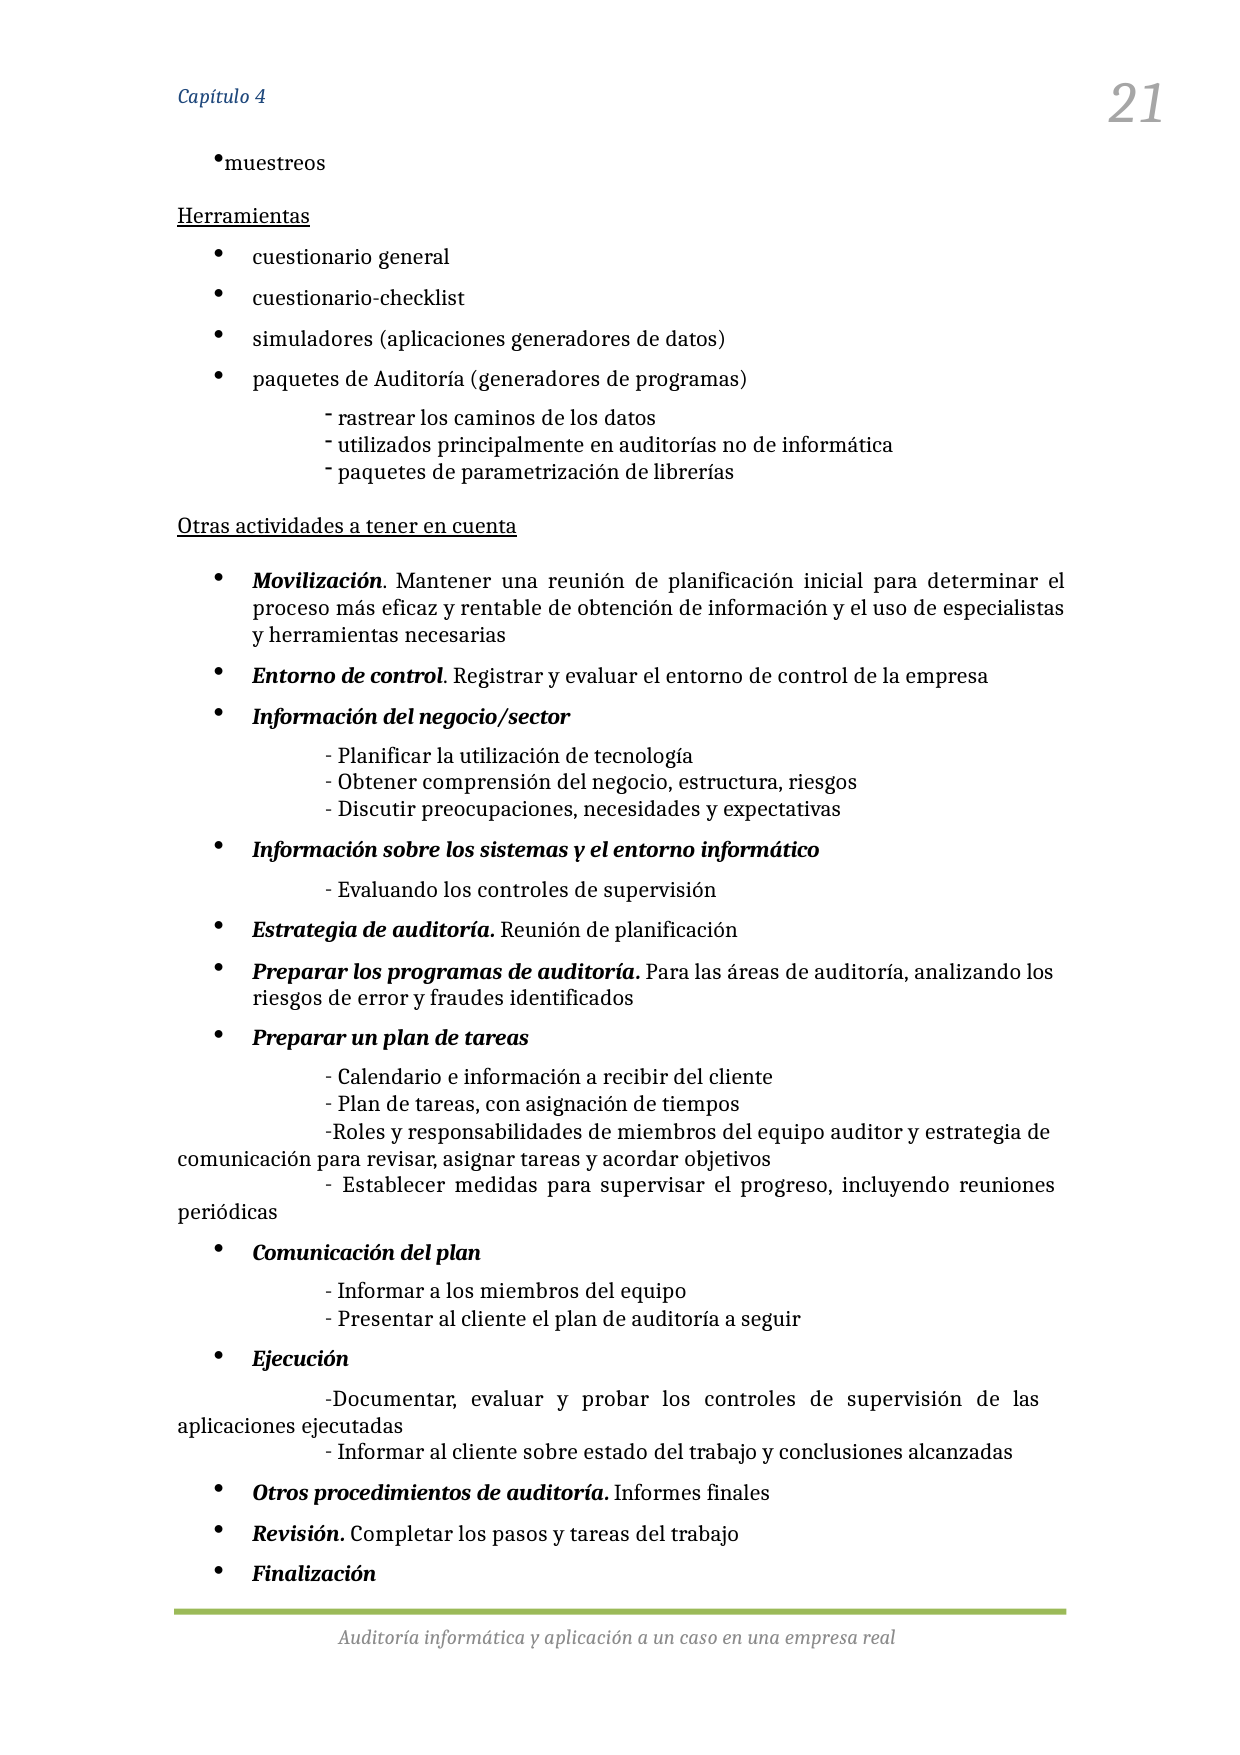

21
Capítulo 4
muestreos Herramientas
cuestionario general
cuestionario-checklist
simuladores (aplicaciones generadores de datos)
paquetes de Auditoría (generadores de programas)
rastrear los caminos de los datos
utilizados principalmente en auditorías no de informática
paquetes de parametrización de librerías

Otras actividades a tener en cuenta

Movilización. Mantener una reunión de planificación inicial para determinar el proceso más eficaz y rentable de obtención de información y el uso de especialistas y herramientas necesarias
Entorno de control. Registrar y evaluar el entorno de control de la empresa
Información del negocio/sector
Planificar la utilización de tecnología
Obtener comprensión del negocio, estructura, riesgos
Discutir preocupaciones, necesidades y expectativas
Información sobre los sistemas y el entorno informático
Evaluando los controles de supervisión
Estrategia de auditoría. Reunión de planificación
Preparar los programas de auditoría. Para las áreas de auditoría, analizando los riesgos de error y fraudes identificados
Preparar un plan de tareas
Calendario e información a recibir del cliente
Plan de tareas, con asignación de tiempos
Roles y responsabilidades de miembros del equipo auditor y estrategia de comunicación para revisar, asignar tareas y acordar objetivos
Establecer medidas para supervisar el progreso, incluyendo reuniones
periódicas
Comunicación del plan
Informar a los miembros del equipo
Presentar al cliente el plan de auditoría a seguir
Ejecución
Documentar, evaluar y probar los controles de supervisión de las aplicaciones ejecutadas
Informar al cliente sobre estado del trabajo y conclusiones alcanzadas
Otros procedimientos de auditoría. Informes finales
Revisión. Completar los pasos y tareas del trabajo
Finalización

Auditoría informática y aplicación a un caso en una empresa real